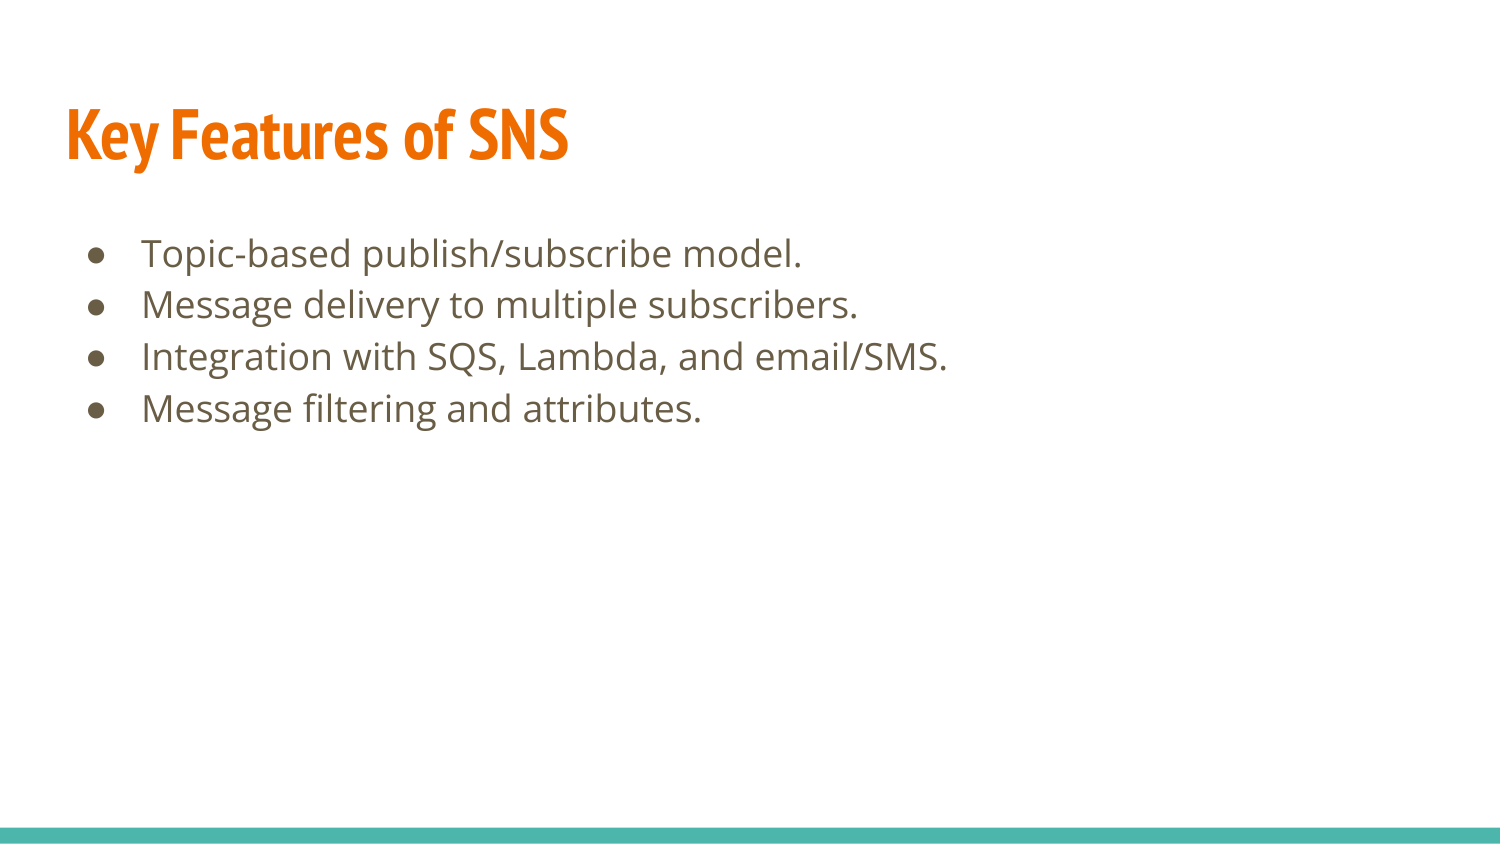

# Key Features of SNS
Topic-based publish/subscribe model.
Message delivery to multiple subscribers.
Integration with SQS, Lambda, and email/SMS.
Message filtering and attributes.